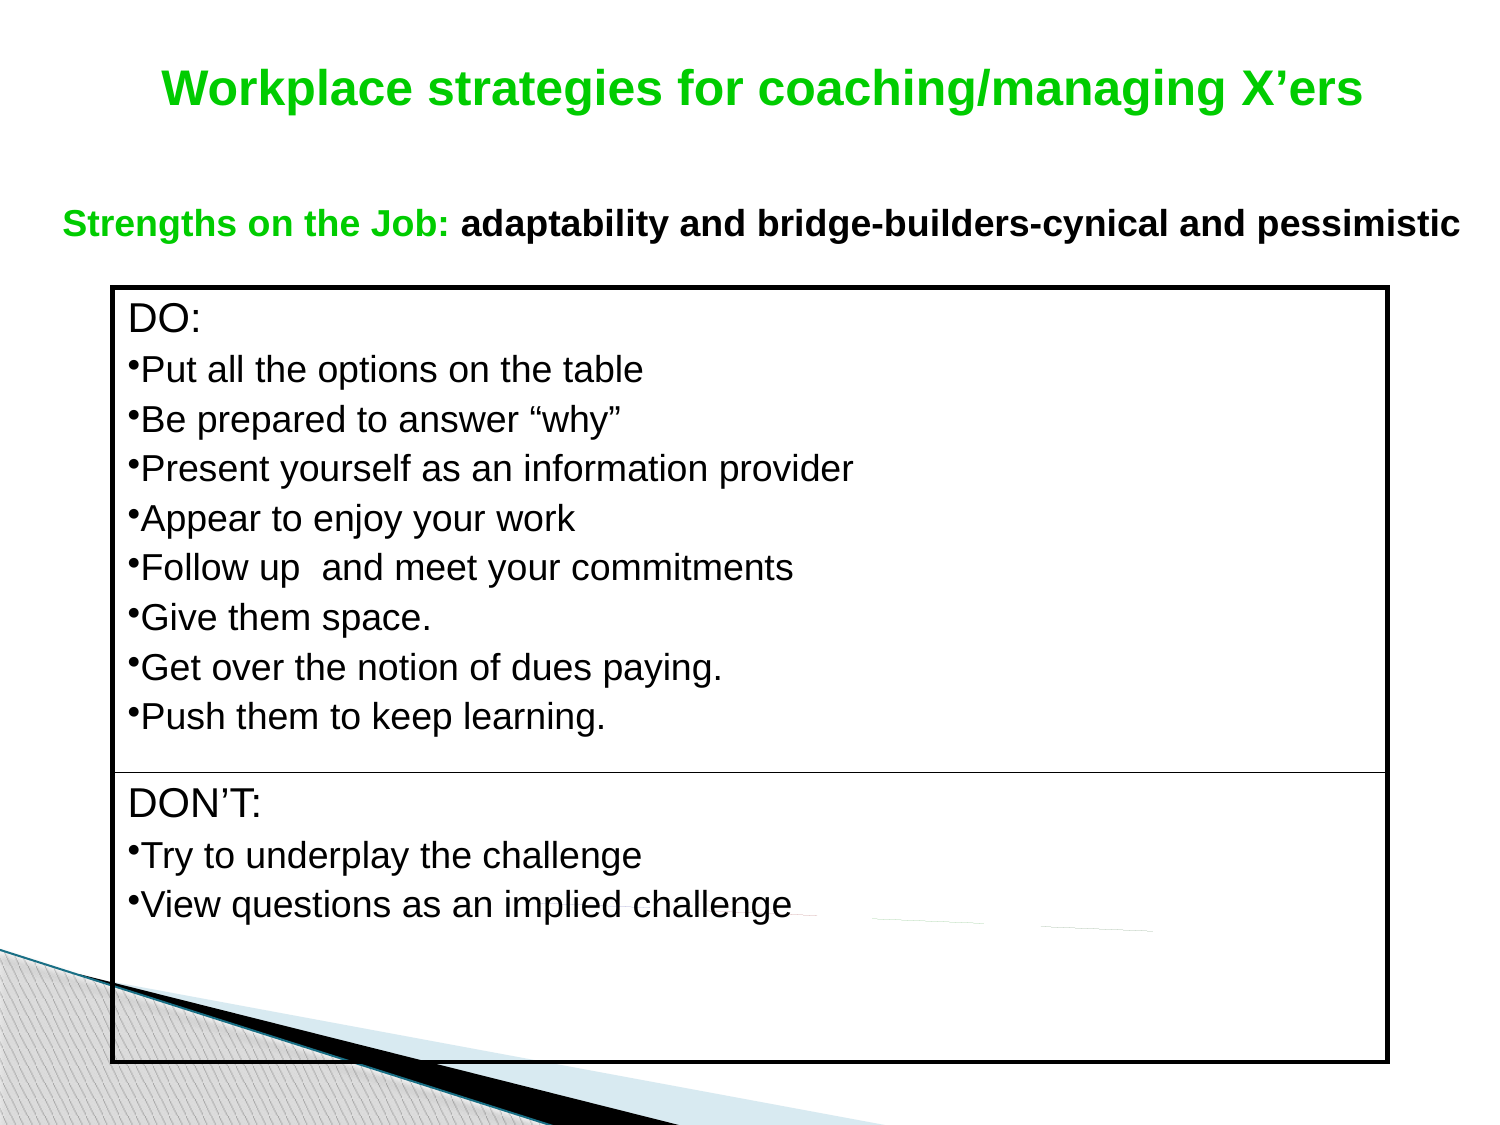

Workplace strategies for coaching/managing X’ers

Strengths on the Job: adaptability and bridge-builders-cynical and pessimistic
| DO: Put all the options on the table Be prepared to answer “why” Present yourself as an information provider Appear to enjoy your work Follow up and meet your commitments Give them space. Get over the notion of dues paying. Push them to keep learning. |
| --- |
| DON’T: Try to underplay the challenge View questions as an implied challenge |

Gen "X"